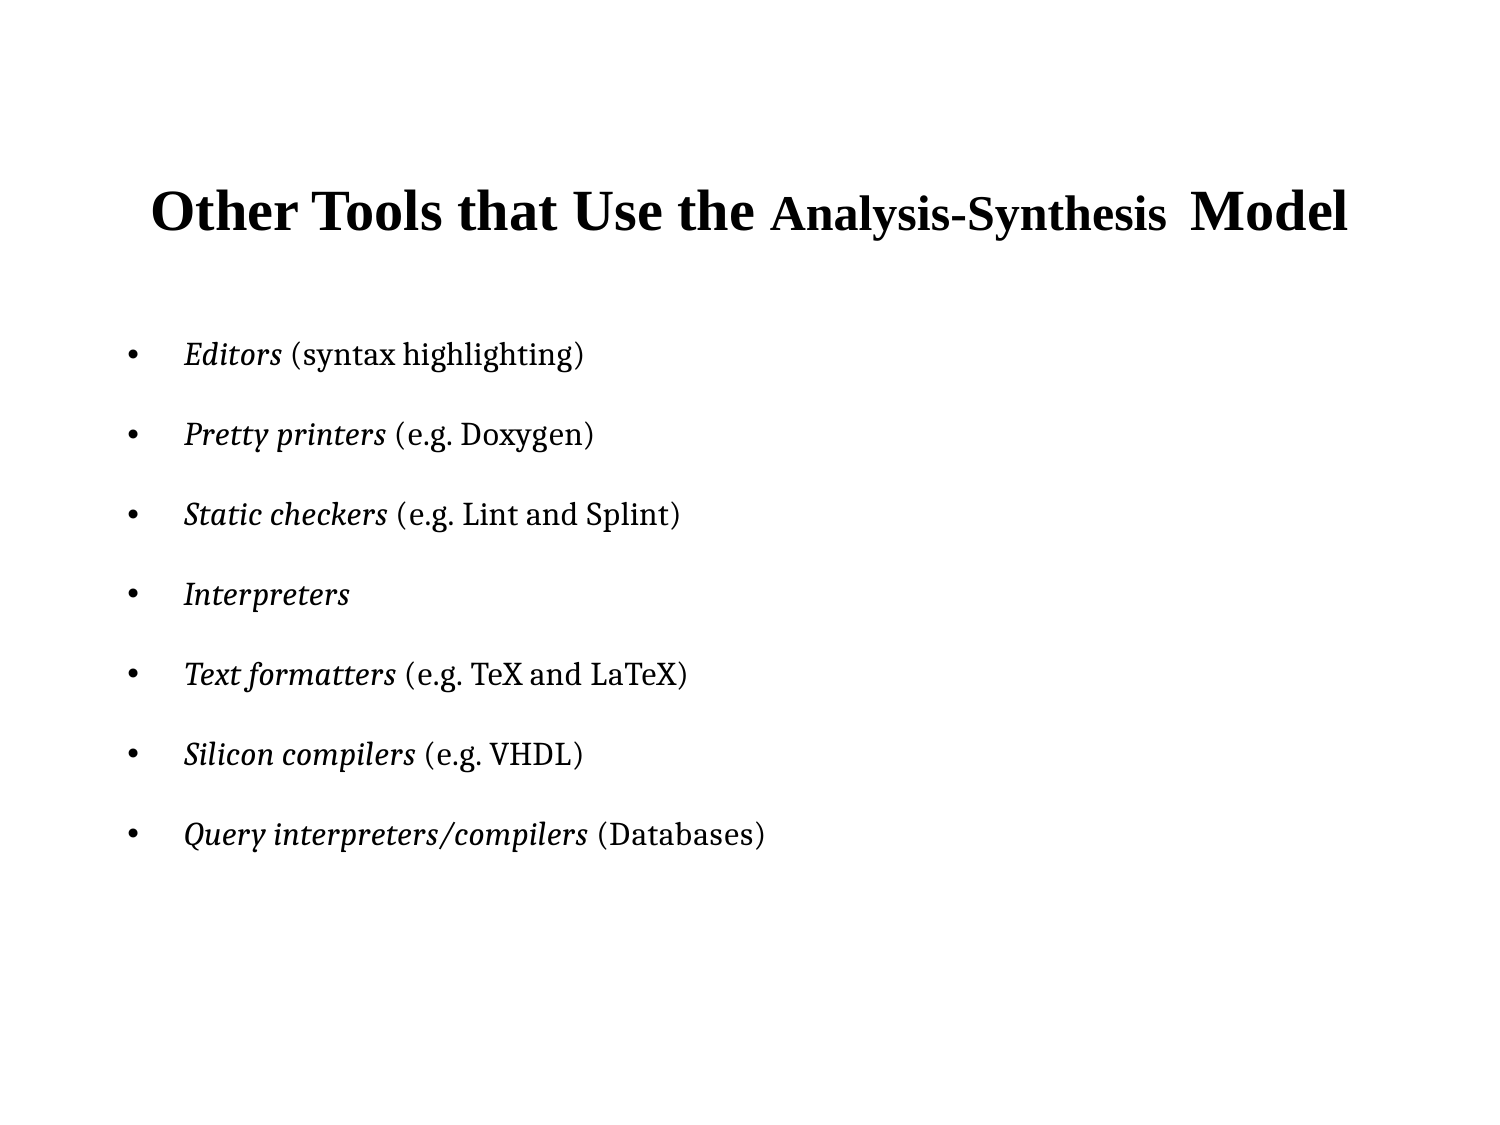

Other Tools that Use the Analysis-Synthesis Model
Editors (syntax highlighting)

Pretty printers (e.g. Doxygen)

Static checkers (e.g. Lint and Splint)

Interpreters

Text formatters (e.g. TeX and LaTeX)

Silicon compilers (e.g. VHDL)

Query interpreters/compilers (Databases)